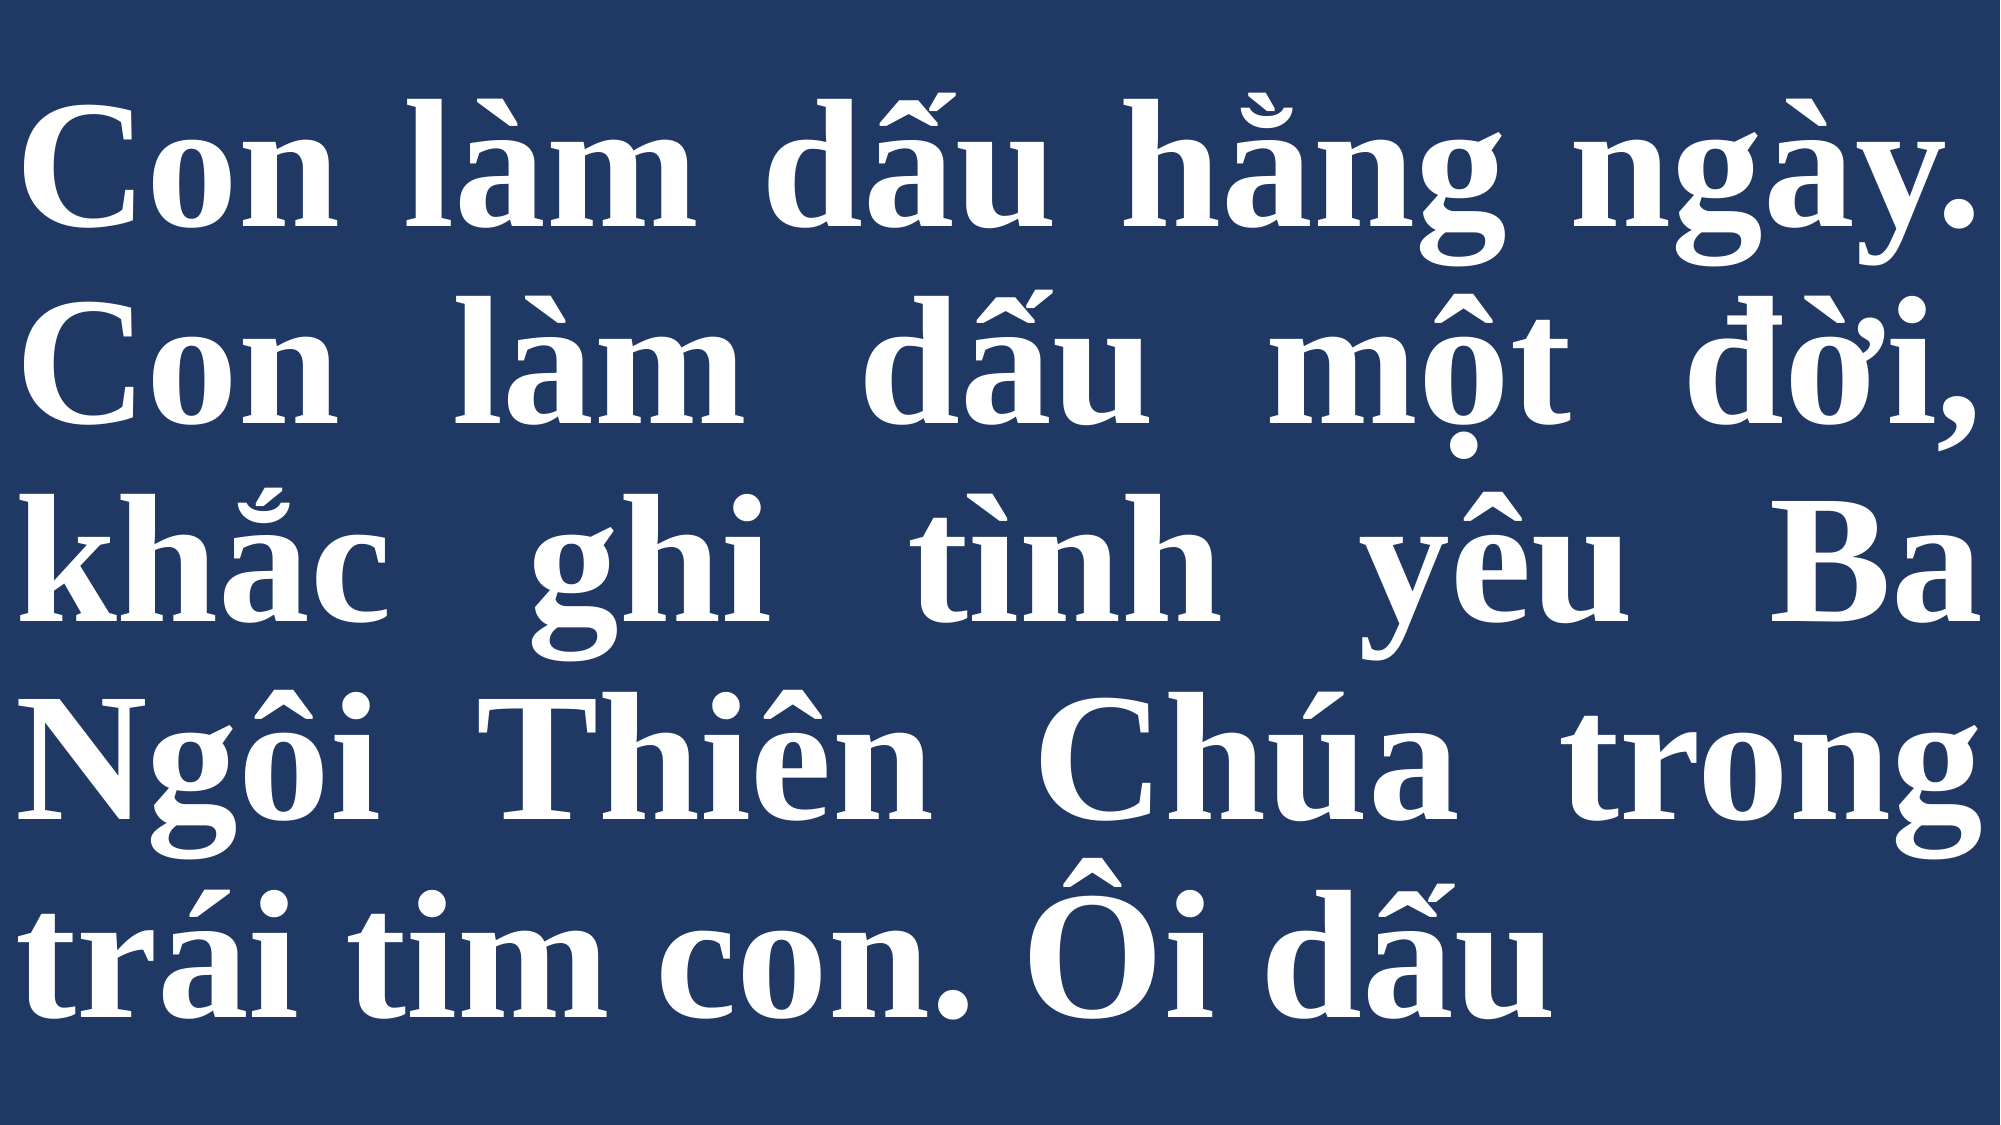

# Con làm dấu hằng ngày. Con làm dấu một đời, khắc ghi tình yêu Ba Ngôi Thiên Chúa trong trái tim con. Ôi dấu